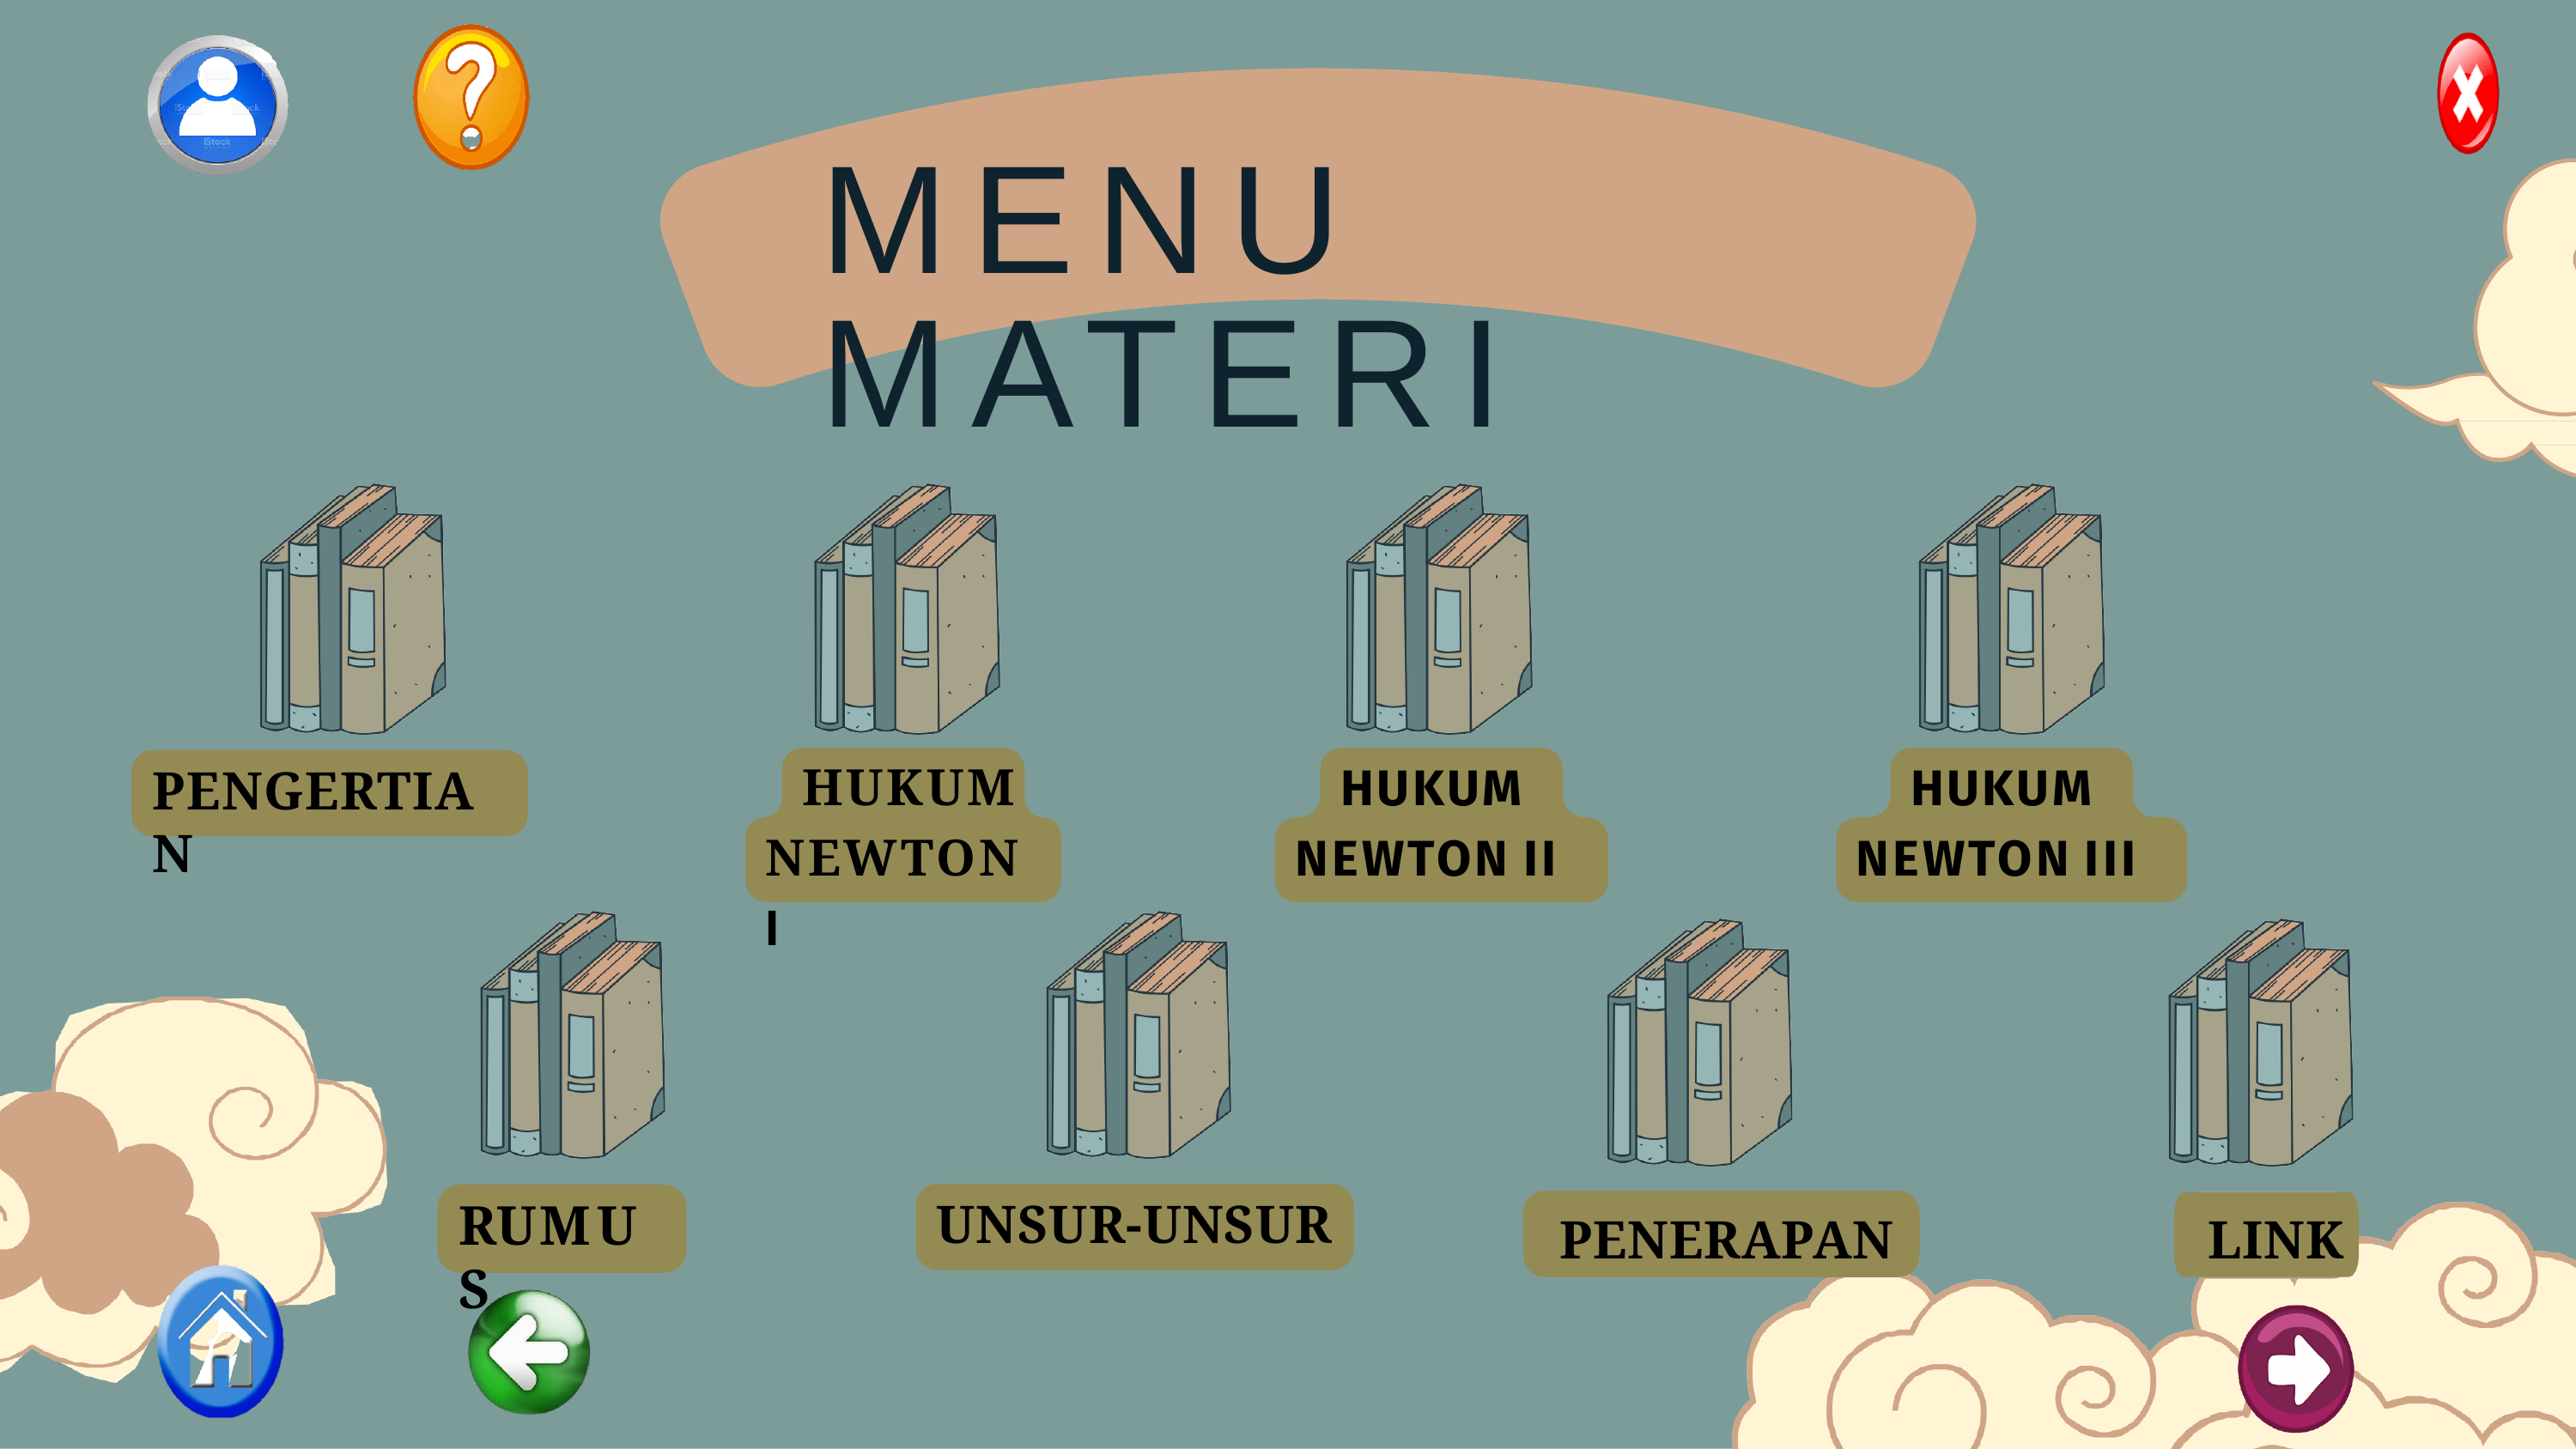

MENU MATERI

HUKUM  NEWTON I
HUKUM  NEWTON II
HUKUM  NEWTON III

PENGERTIAN

RUMUS
UNSUR-UNSUR

PENERAPAN

LINK
PENERAPAN
LINK